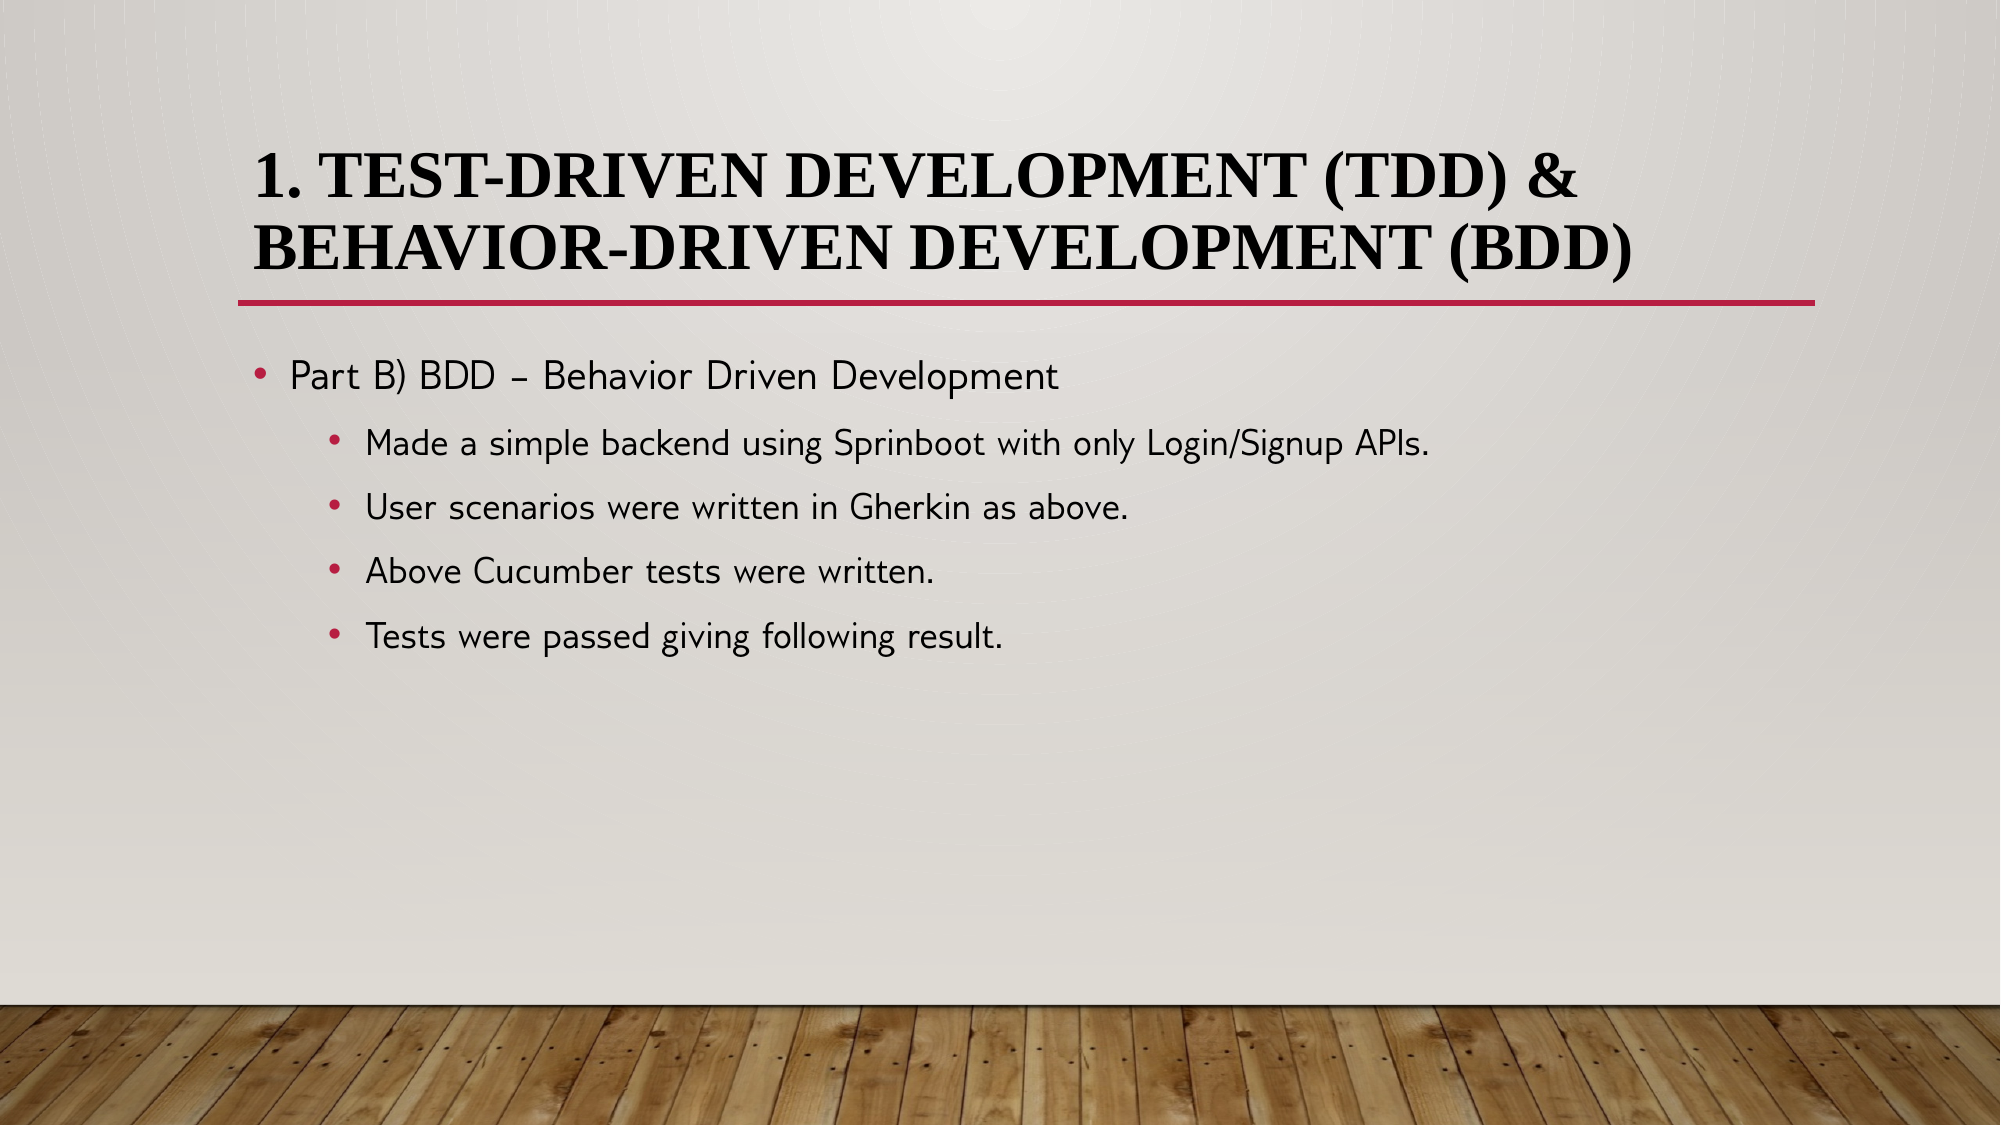

# 1. Test-Driven Development (TDD) & Behavior-Driven Development (BDD)
Part B) BDD – Behavior Driven Development
Made a simple backend using Sprinboot with only Login/Signup APIs.
User scenarios were written in Gherkin as above.
Above Cucumber tests were written.
Tests were passed giving following result.